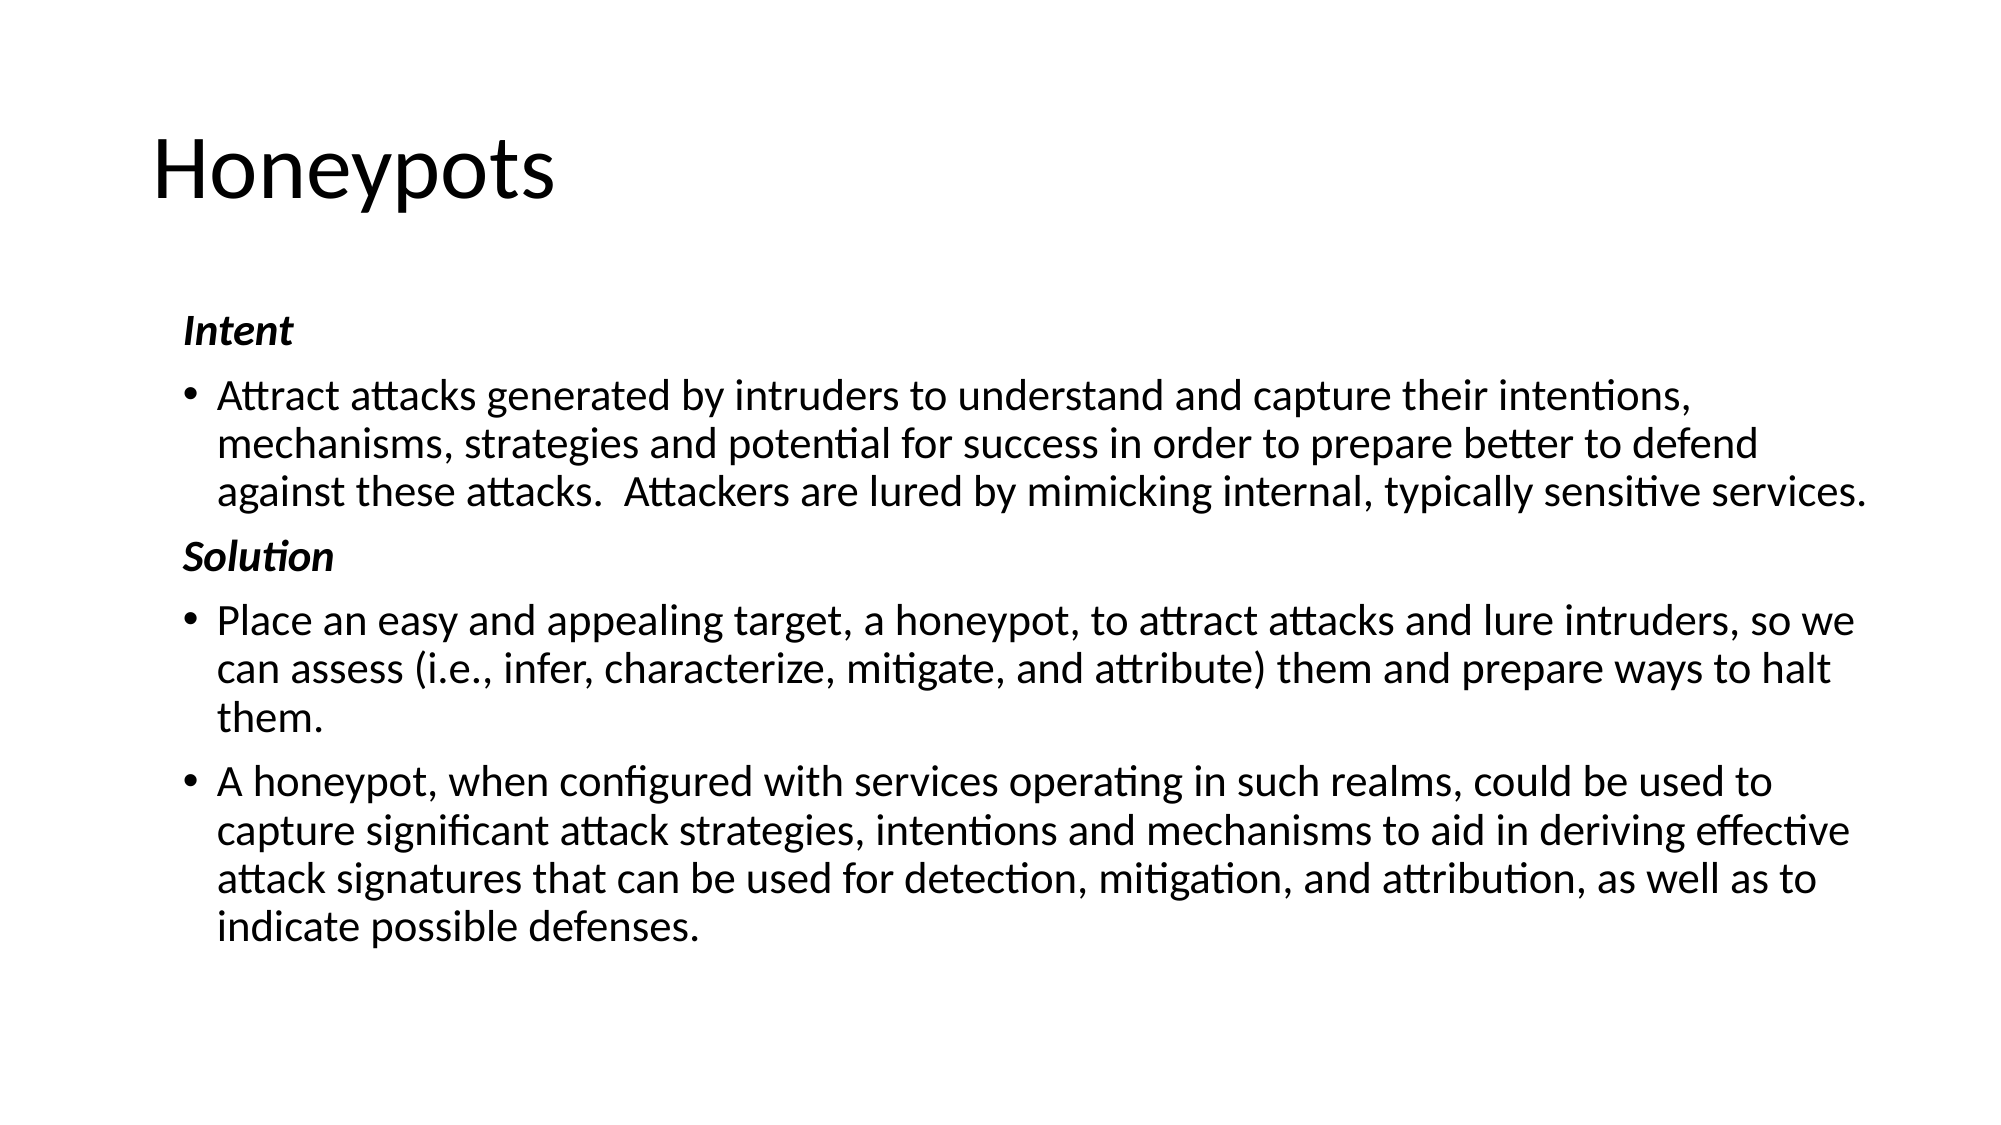

# Honeypots
Intent
Attract attacks generated by intruders to understand and capture their intentions, mechanisms, strategies and potential for success in order to prepare better to defend against these attacks.  Attackers are lured by mimicking internal, typically sensitive services.
Solution
Place an easy and appealing target, a honeypot, to attract attacks and lure intruders, so we can assess (i.e., infer, characterize, mitigate, and attribute) them and prepare ways to halt them.
A honeypot, when configured with services operating in such realms, could be used to capture significant attack strategies, intentions and mechanisms to aid in deriving effective attack signatures that can be used for detection, mitigation, and attribution, as well as to indicate possible defenses.